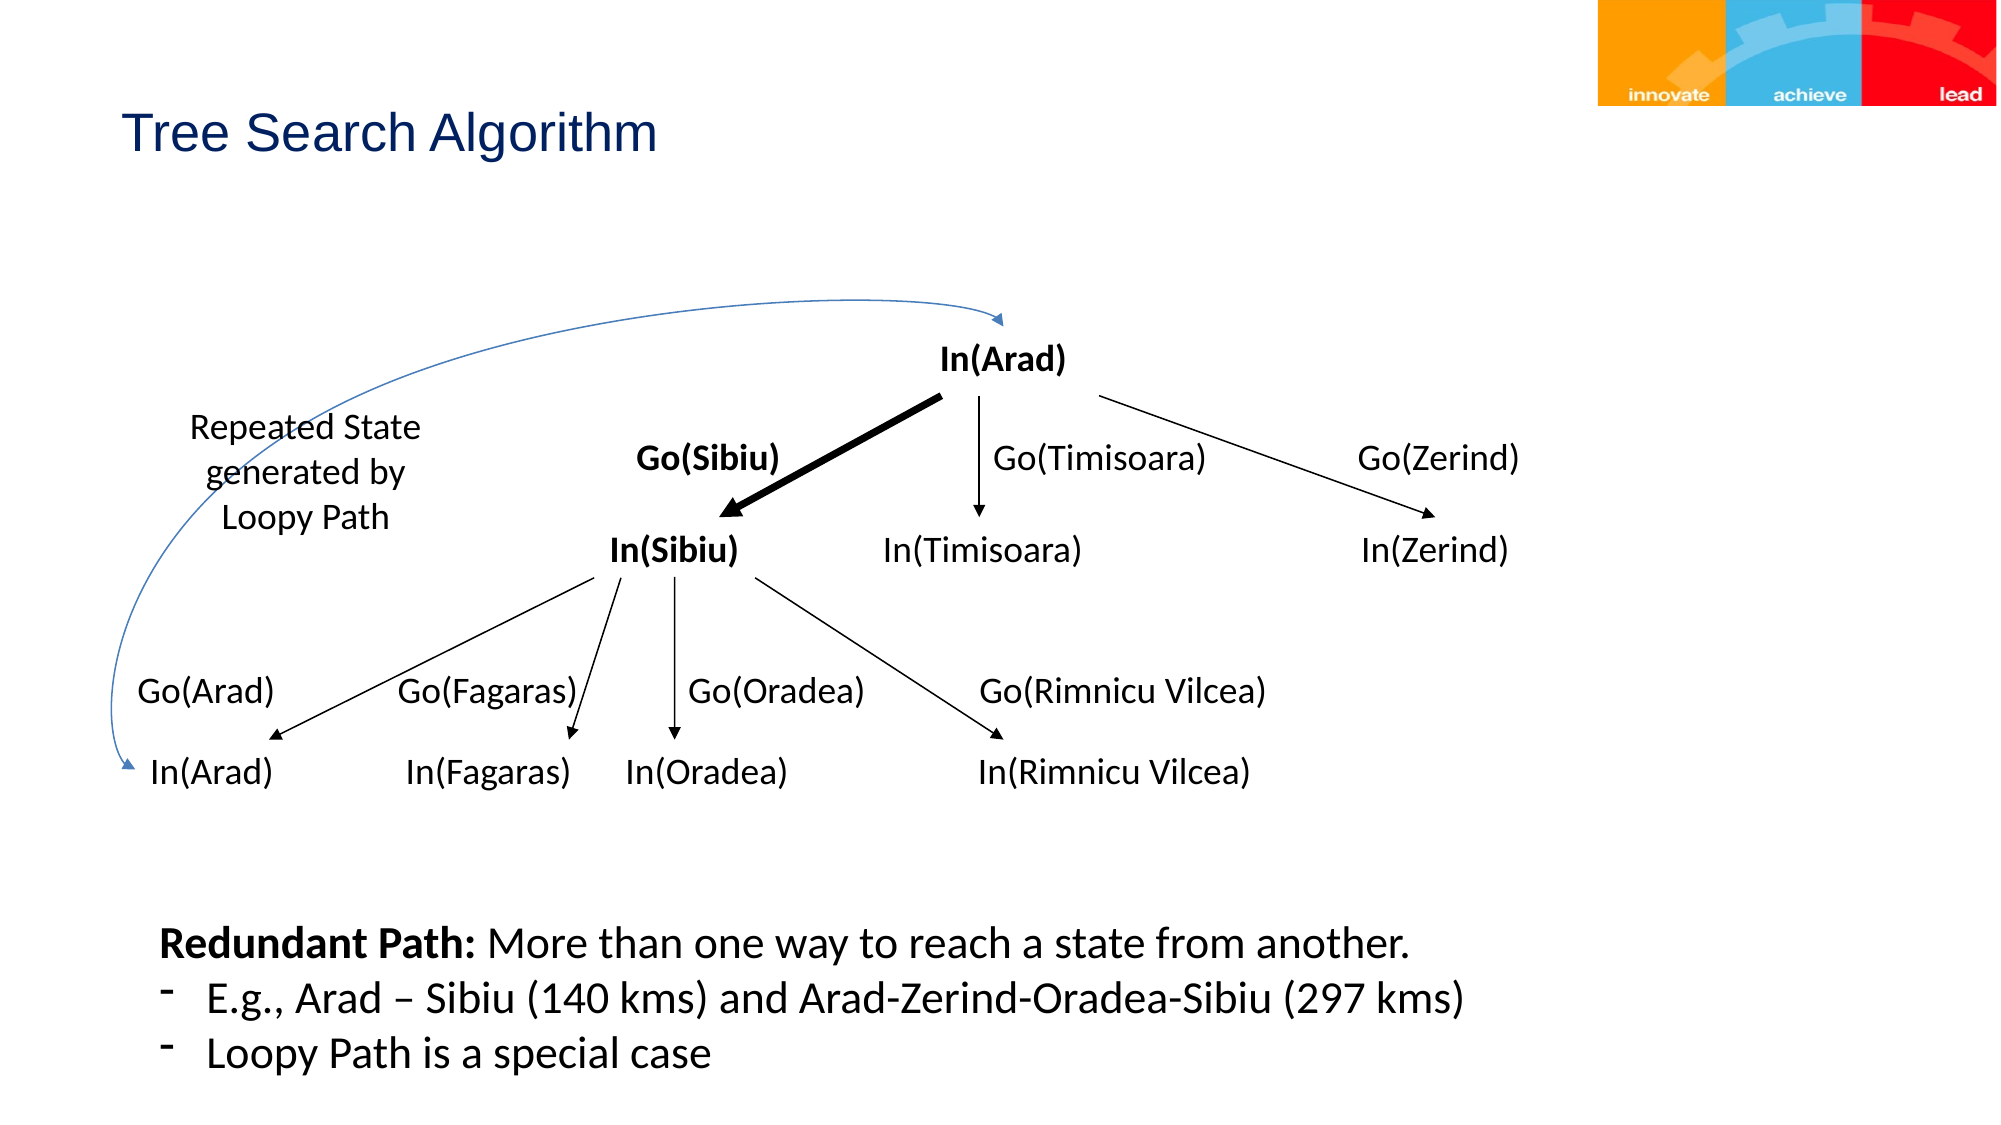

# Tree Search Algorithm
In(Arad)
Go(Sibiu)
Go(Timisoara)
Go(Zerind)
In(Sibiu)
In(Timisoara)
In(Zerind)
Repeated State
generated by
Loopy Path
Go(Arad)
Go(Fagaras)
Go(Oradea)
Go(Rimnicu Vilcea)
In(Arad)
In(Fagaras)
In(Oradea)
In(Rimnicu Vilcea)
Redundant Path: More than one way to reach a state from another.
E.g., Arad – Sibiu (140 kms) and Arad-Zerind-Oradea-Sibiu (297 kms)
Loopy Path is a special case